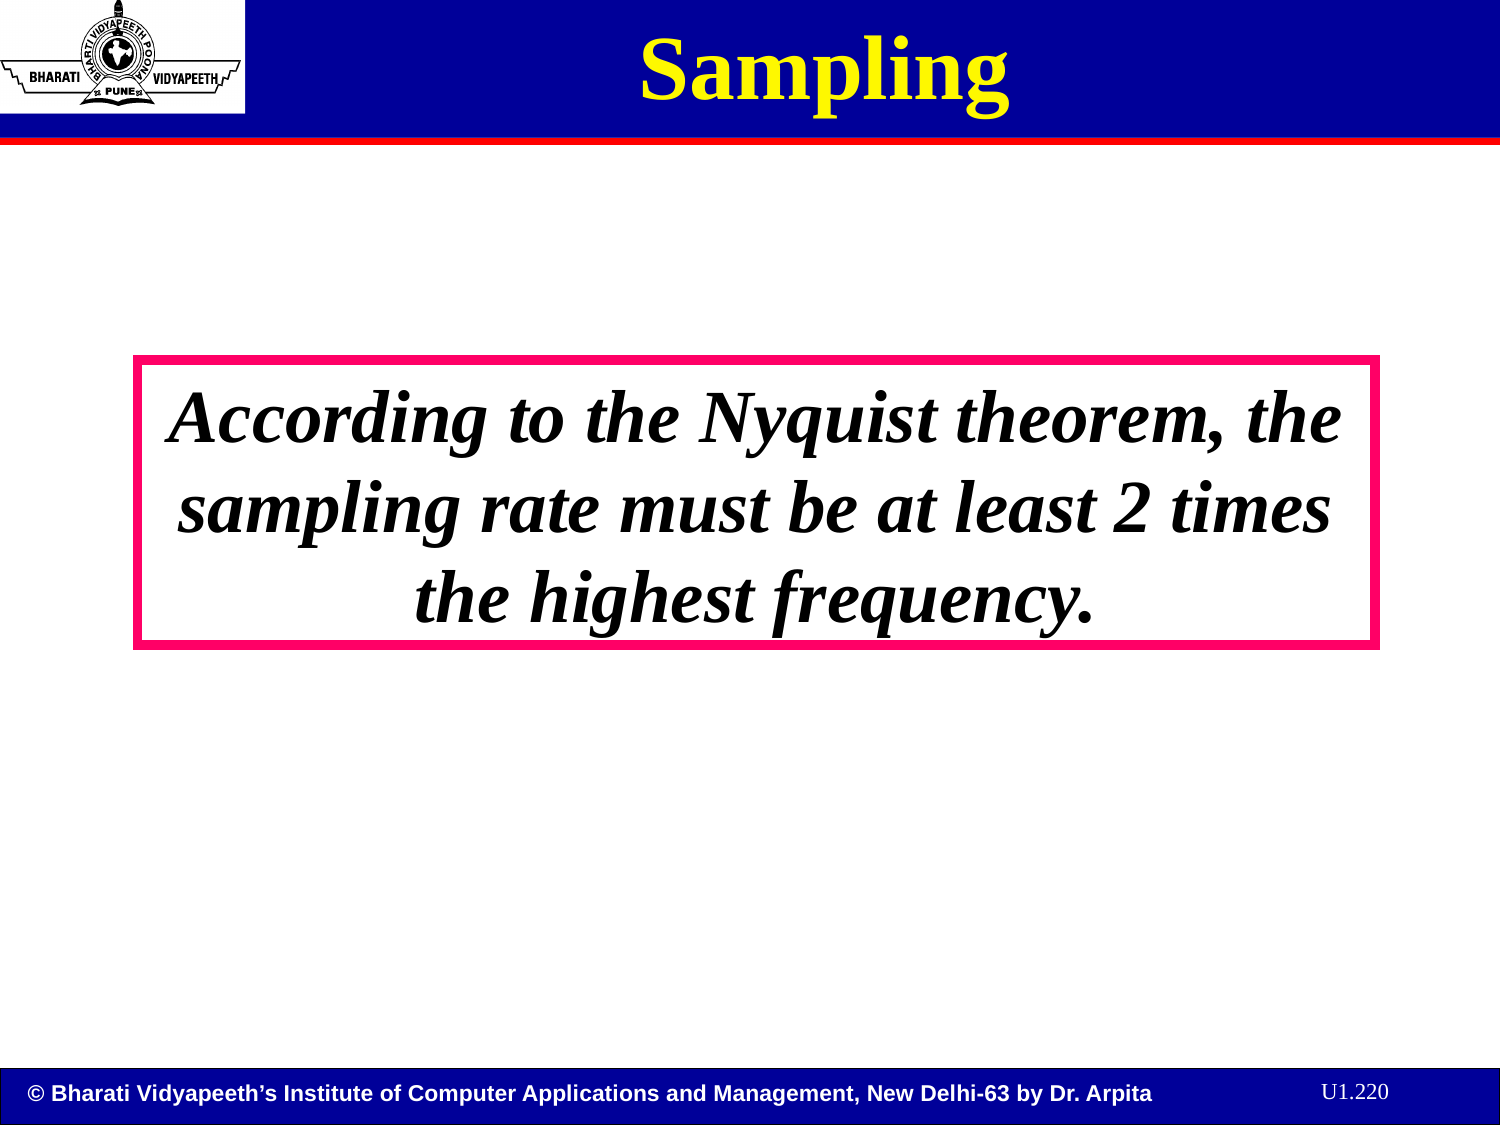

# Sampling
According to the Nyquist theorem, the sampling rate must be at least 2 times the highest frequency.